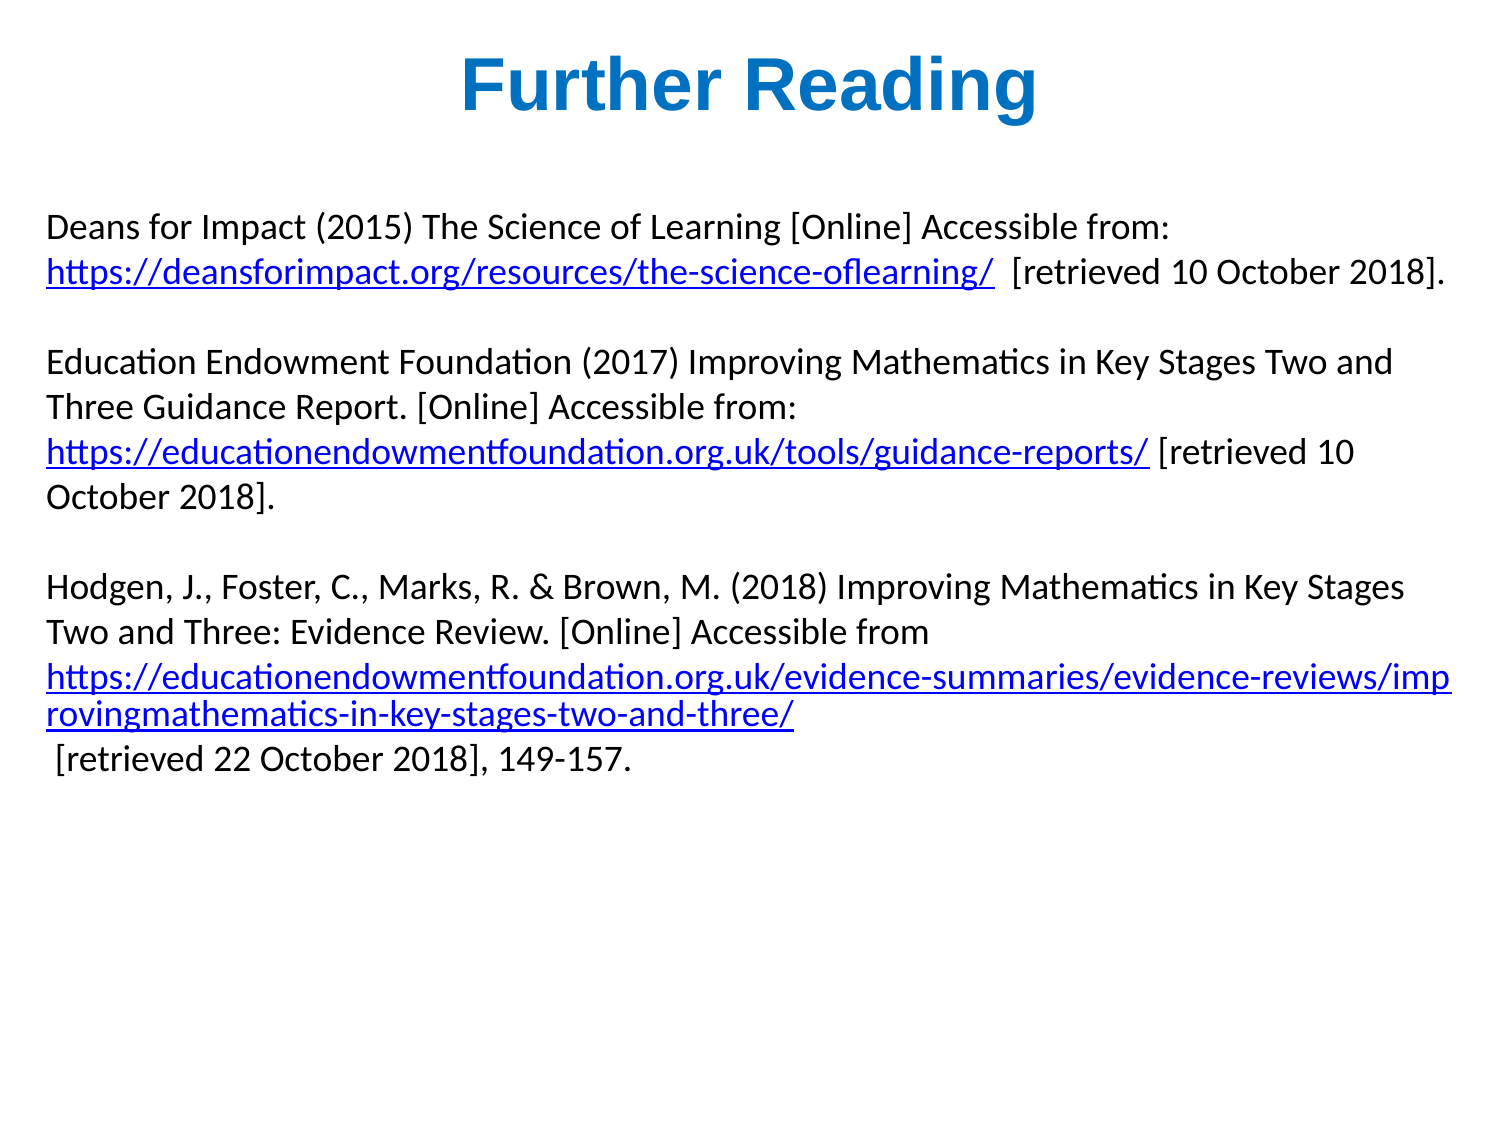

Further Reading
Deans for Impact (2015) The Science of Learning [Online] Accessible from: https://deansforimpact.org/resources/the-science-oflearning/  [retrieved 10 October 2018].
Education Endowment Foundation (2017) Improving Mathematics in Key Stages Two and Three Guidance Report. [Online] Accessible from: https://educationendowmentfoundation.org.uk/tools/guidance-reports/ [retrieved 10 October 2018].
Hodgen, J., Foster, C., Marks, R. & Brown, M. (2018) Improving Mathematics in Key Stages Two and Three: Evidence Review. [Online] Accessible from https://educationendowmentfoundation.org.uk/evidence-summaries/evidence-reviews/improvingmathematics-in-key-stages-two-and-three/ [retrieved 22 October 2018], 149-157.